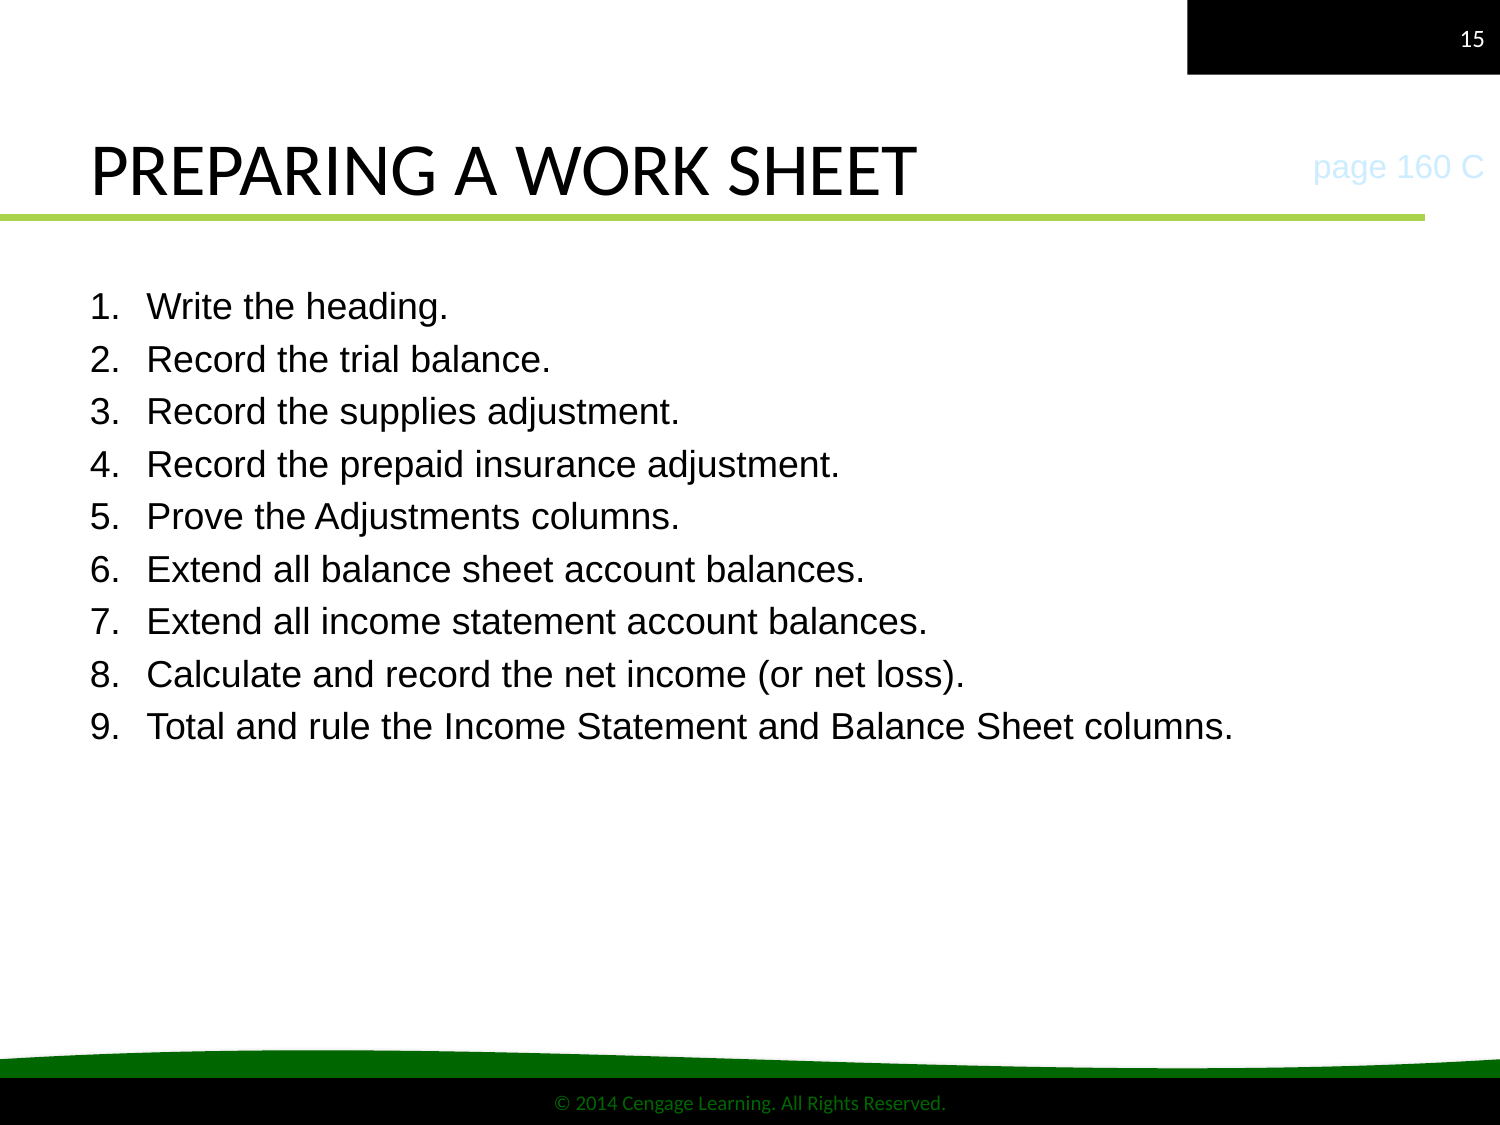

15
# PREPARING A WORK SHEET
page 160 C
1.	Write the heading.
2.	Record the trial balance.
3.	Record the supplies adjustment.
4.	Record the prepaid insurance adjustment.
5.	Prove the Adjustments columns.
6.	Extend all balance sheet account balances.
7.	Extend all income statement account balances.
8.	Calculate and record the net income (or net loss).
9.	Total and rule the Income Statement and Balance Sheet columns.
LESSON  6-2